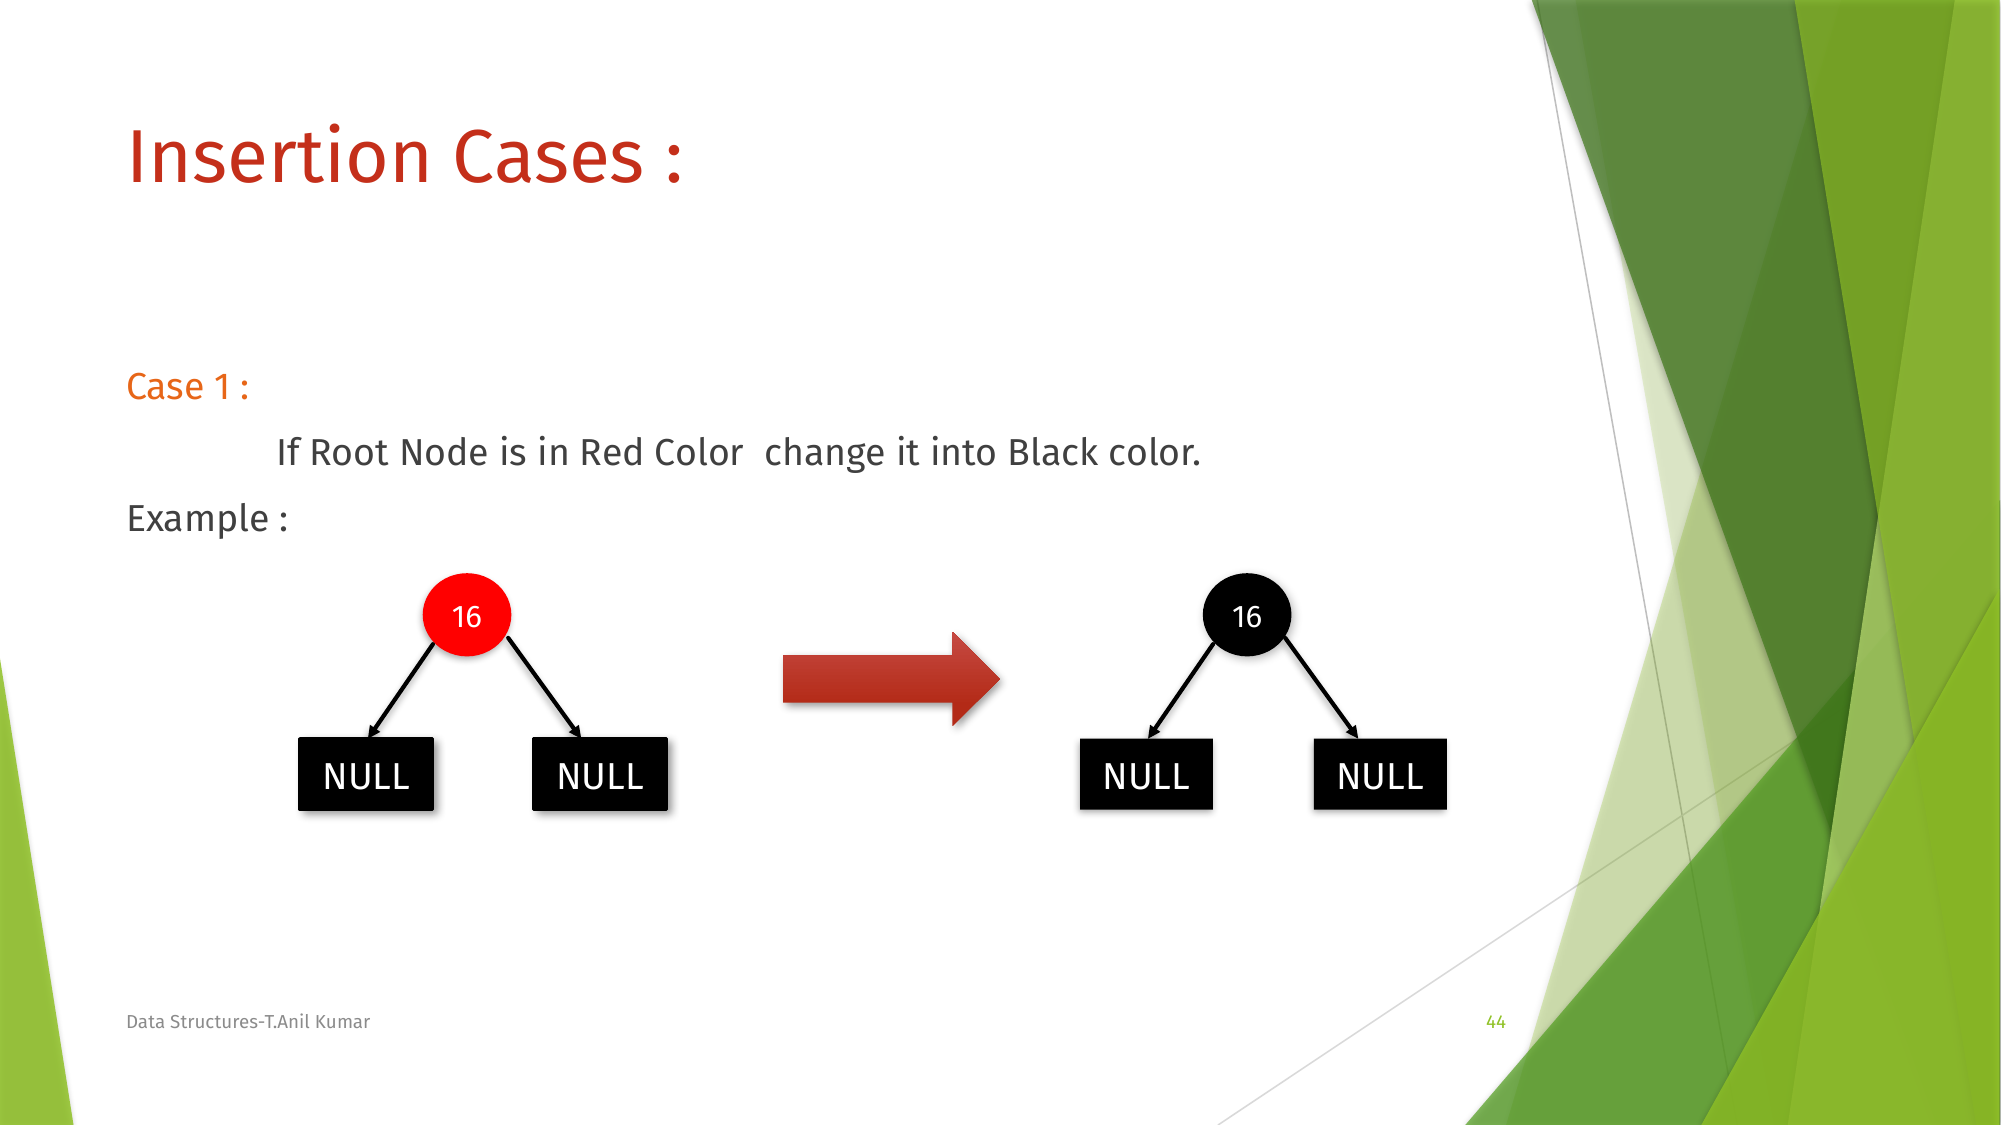

# Insertion Cases :
Case 1 :
	If Root Node is in Red Color  change it into Black color.
Example :

16
16

NULL
NULL
NULL
NULL
Data Structures-T.Anil Kumar
44